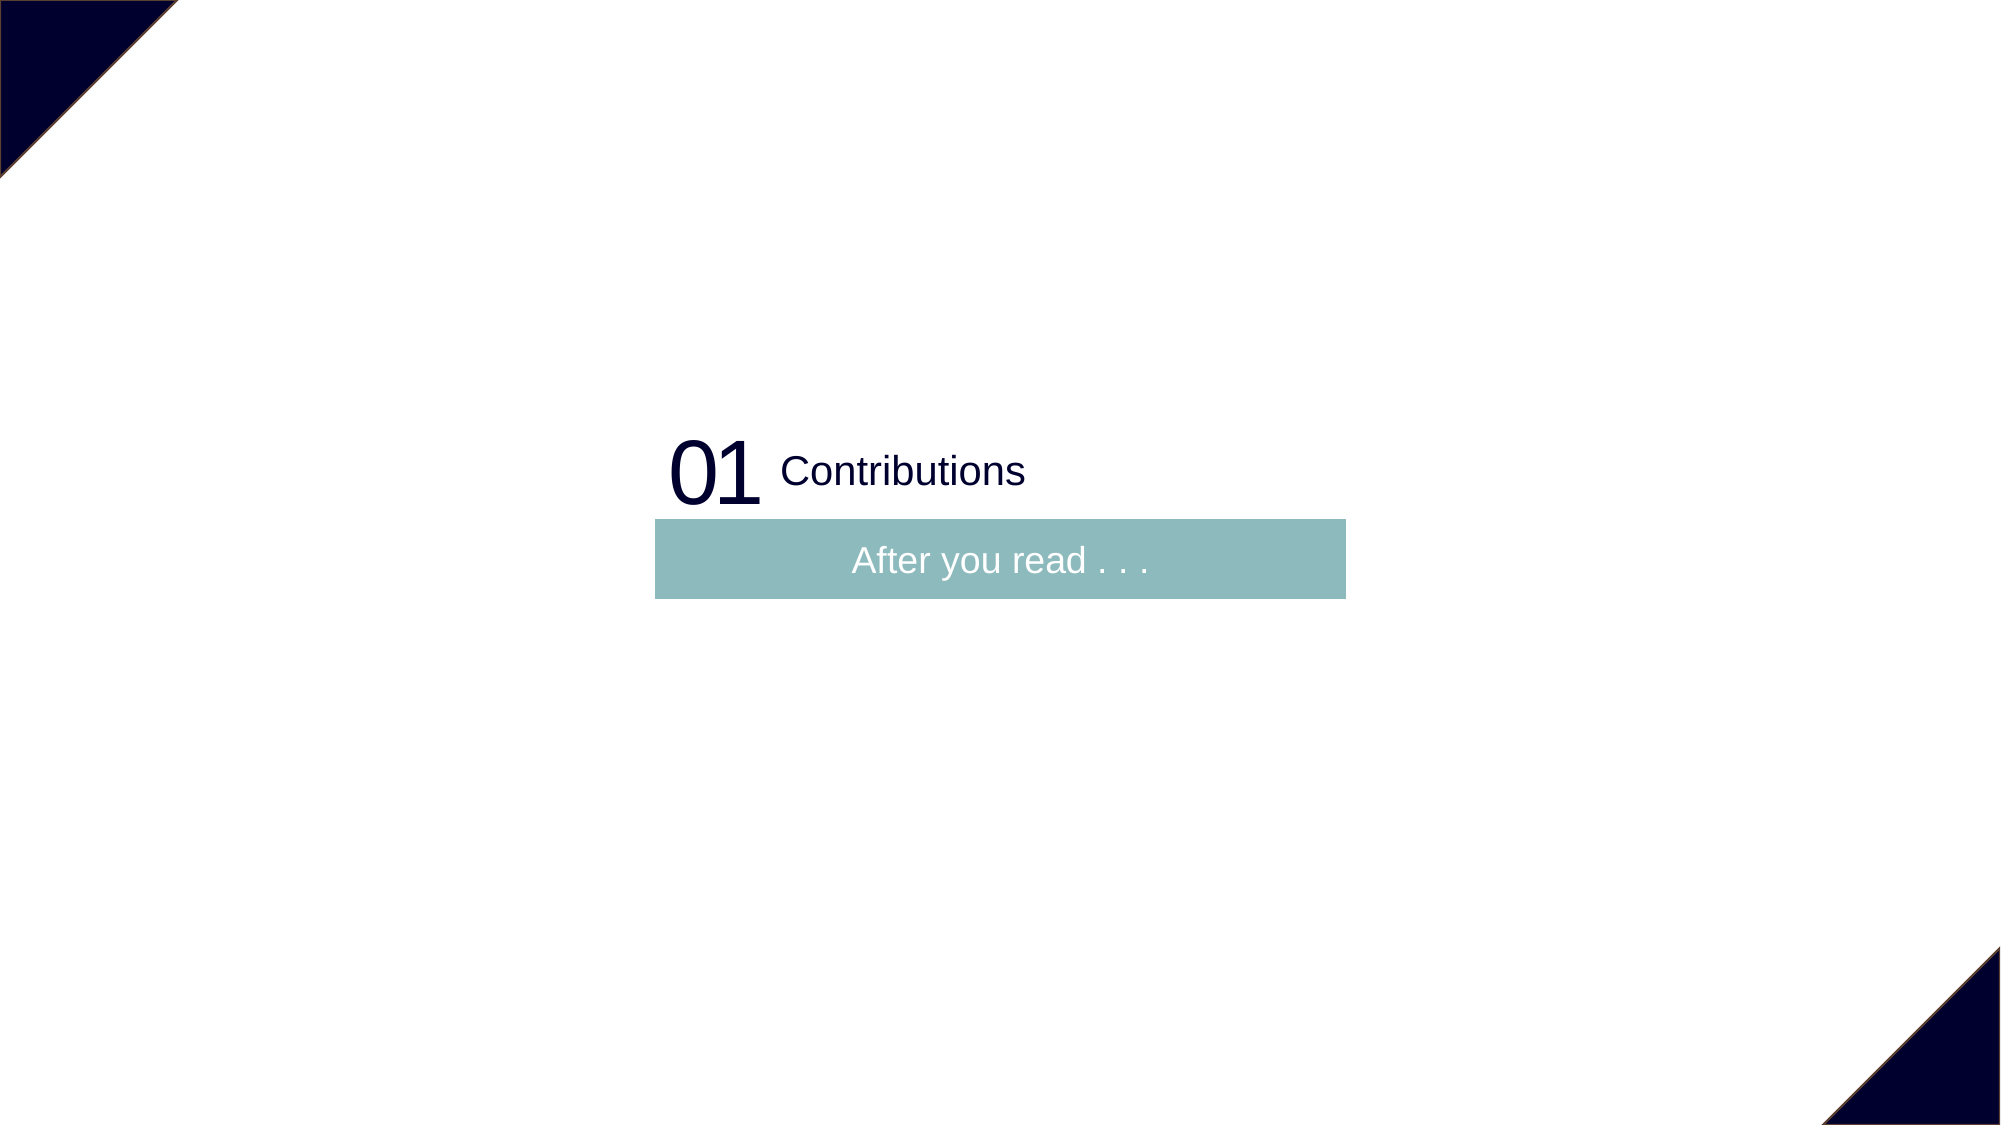

01
Contributions
After you read . . .